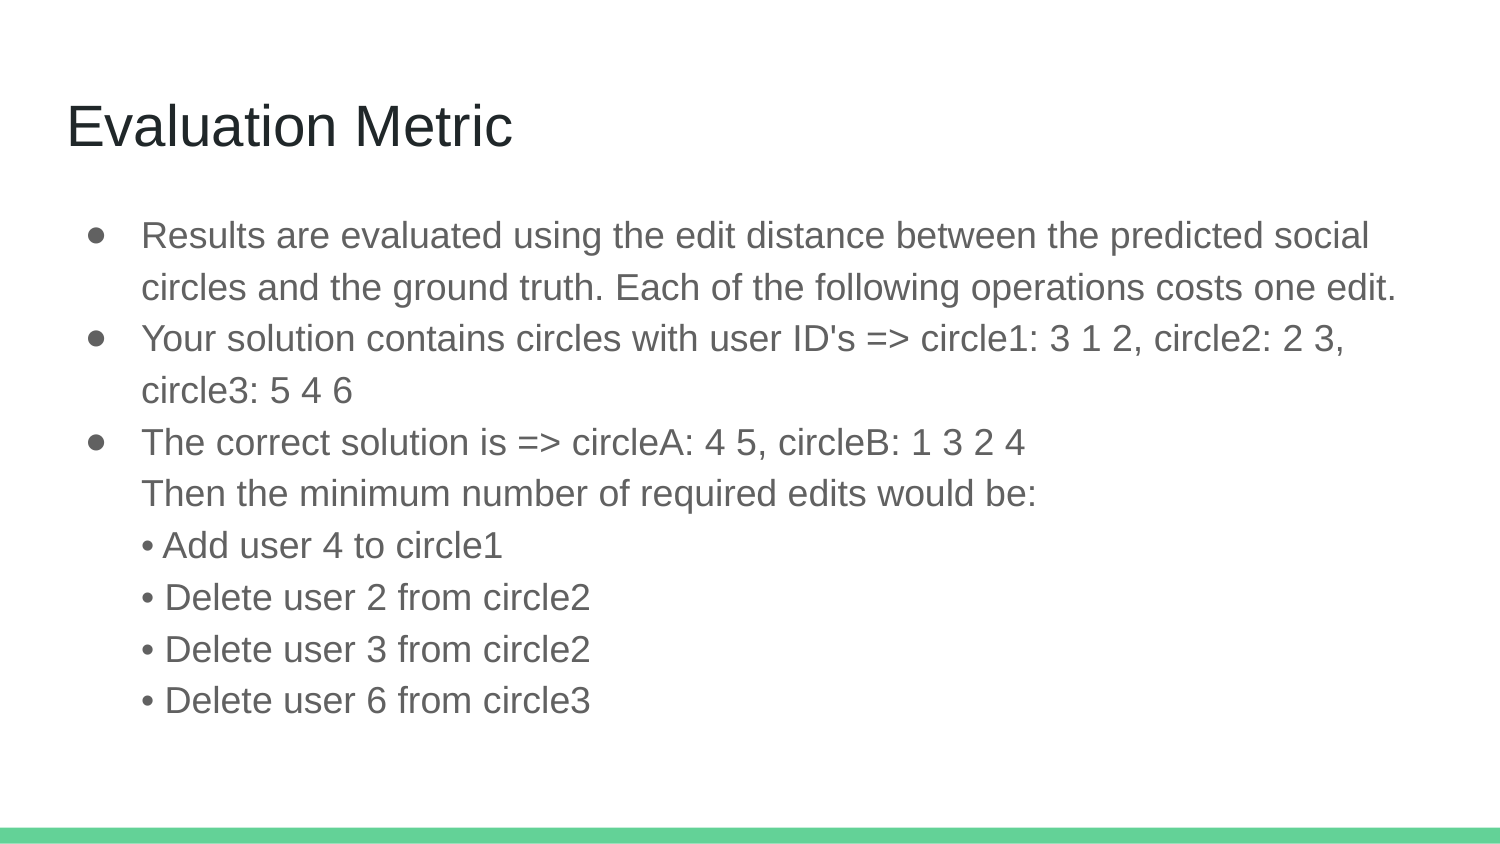

# Evaluation Metric
Results are evaluated using the edit distance between the predicted social circles and the ground truth. Each of the following operations costs one edit.
Your solution contains circles with user ID's => circle1: 3 1 2, circle2: 2 3, circle3: 5 4 6
The correct solution is => circleA: 4 5, circleB: 1 3 2 4
Then the minimum number of required edits would be:
• Add user 4 to circle1
• Delete user 2 from circle2
• Delete user 3 from circle2
• Delete user 6 from circle3